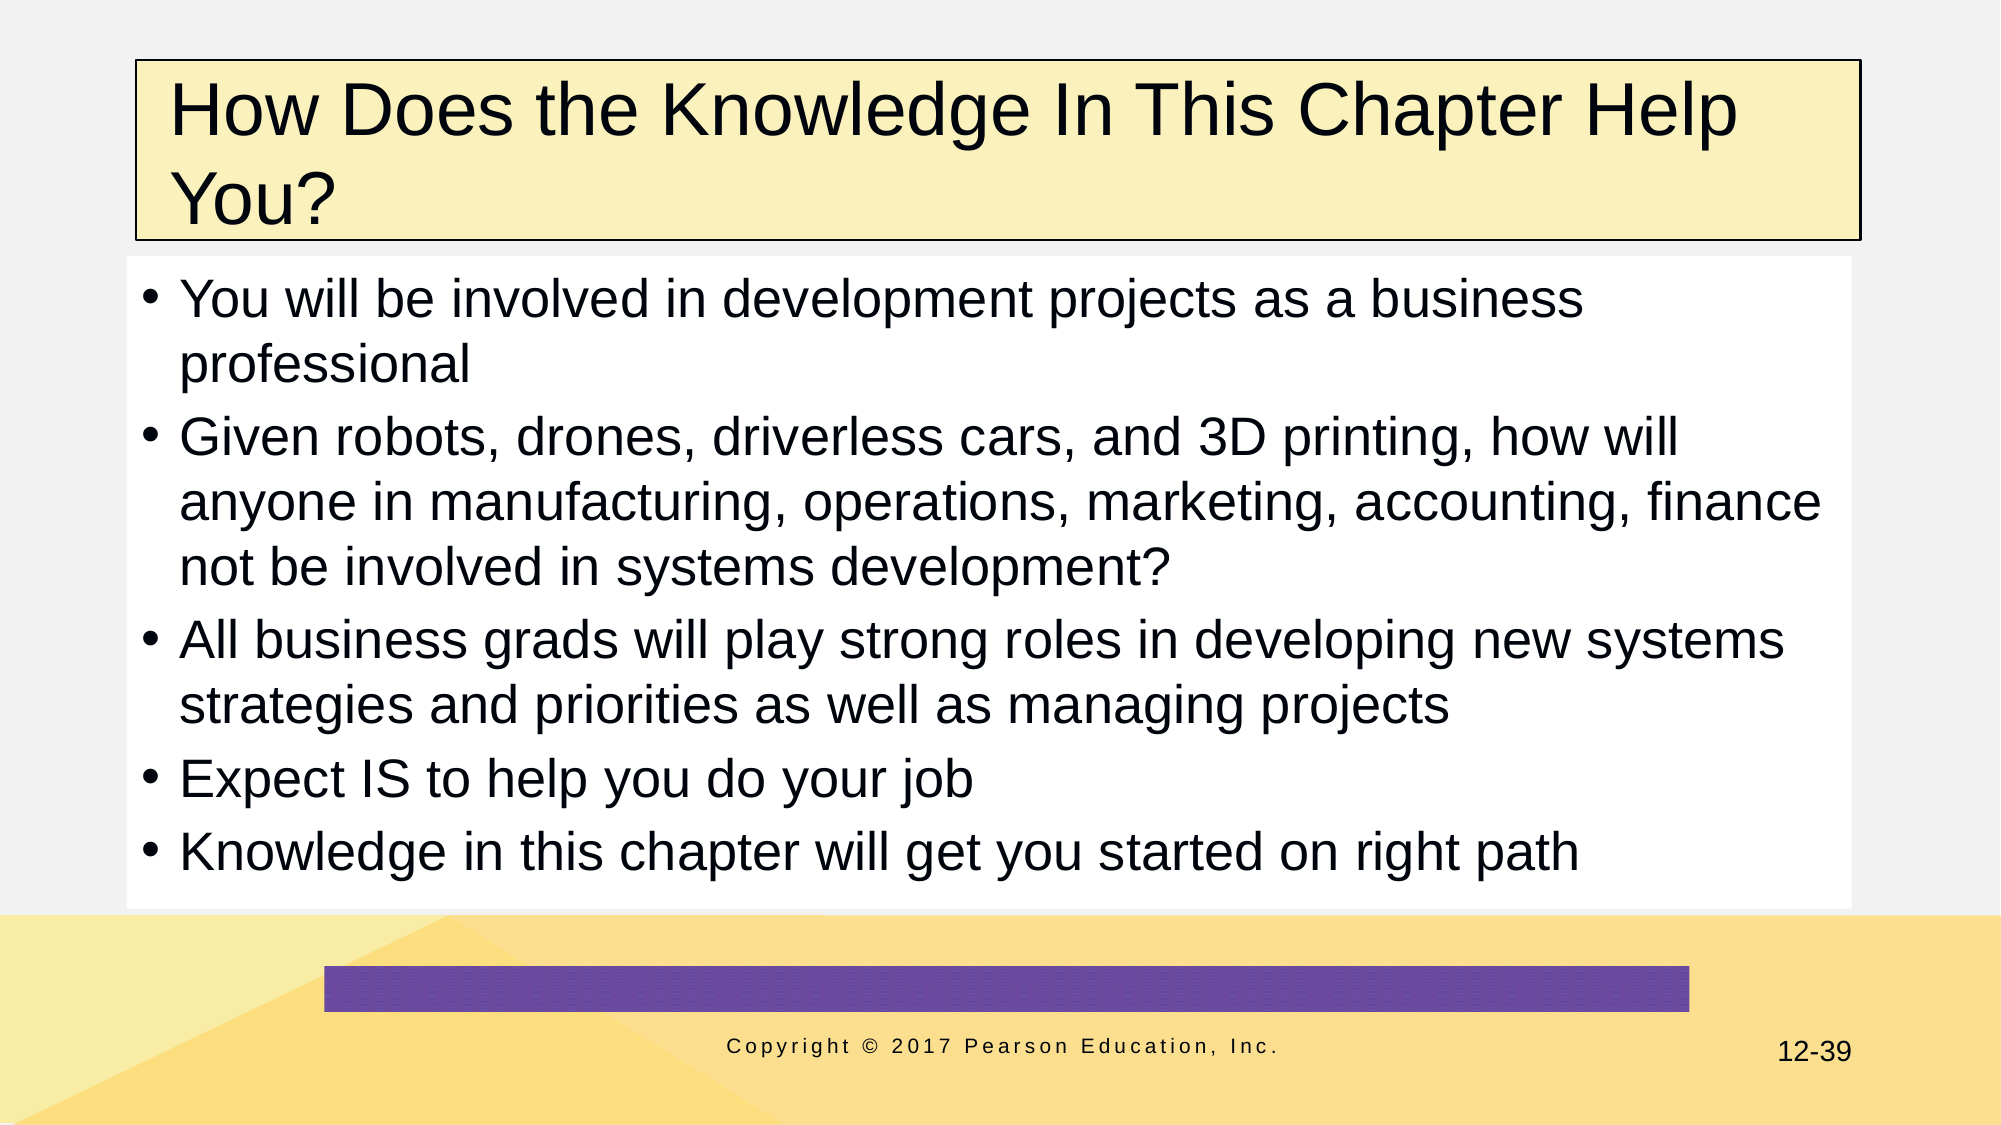

# How Does the Knowledge In This Chapter Help You?
You will be involved in development projects as a business professional
Given robots, drones, driverless cars, and 3D printing, how will anyone in manufacturing, operations, marketing, accounting, finance not be involved in systems development?
All business grads will play strong roles in developing new systems strategies and priorities as well as managing projects
Expect IS to help you do your job
Knowledge in this chapter will get you started on right path
Copyright © 2017 Pearson Education, Inc.